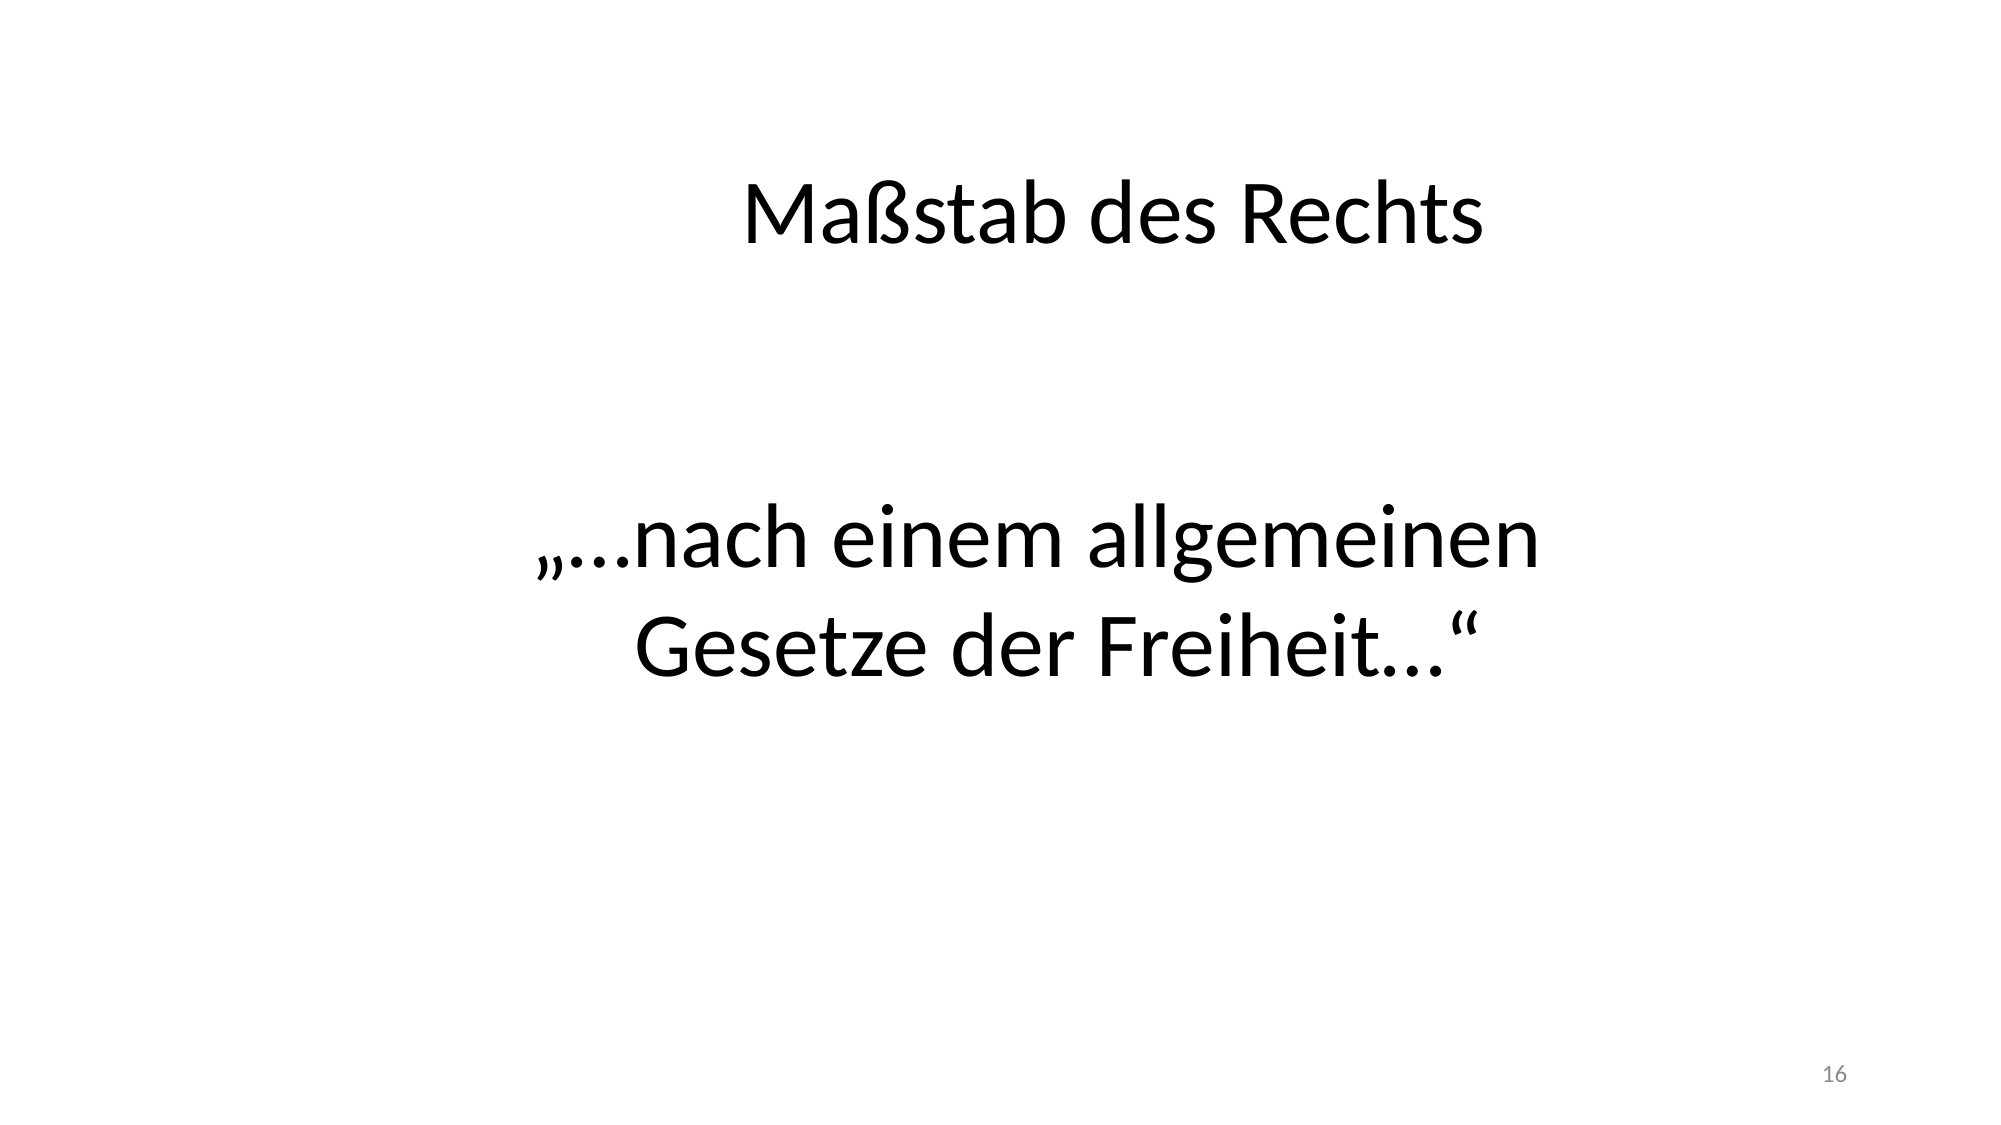

Maßstab des Rechts
„…nach einem allgemeinen
     Gesetze der Freiheit…“
16